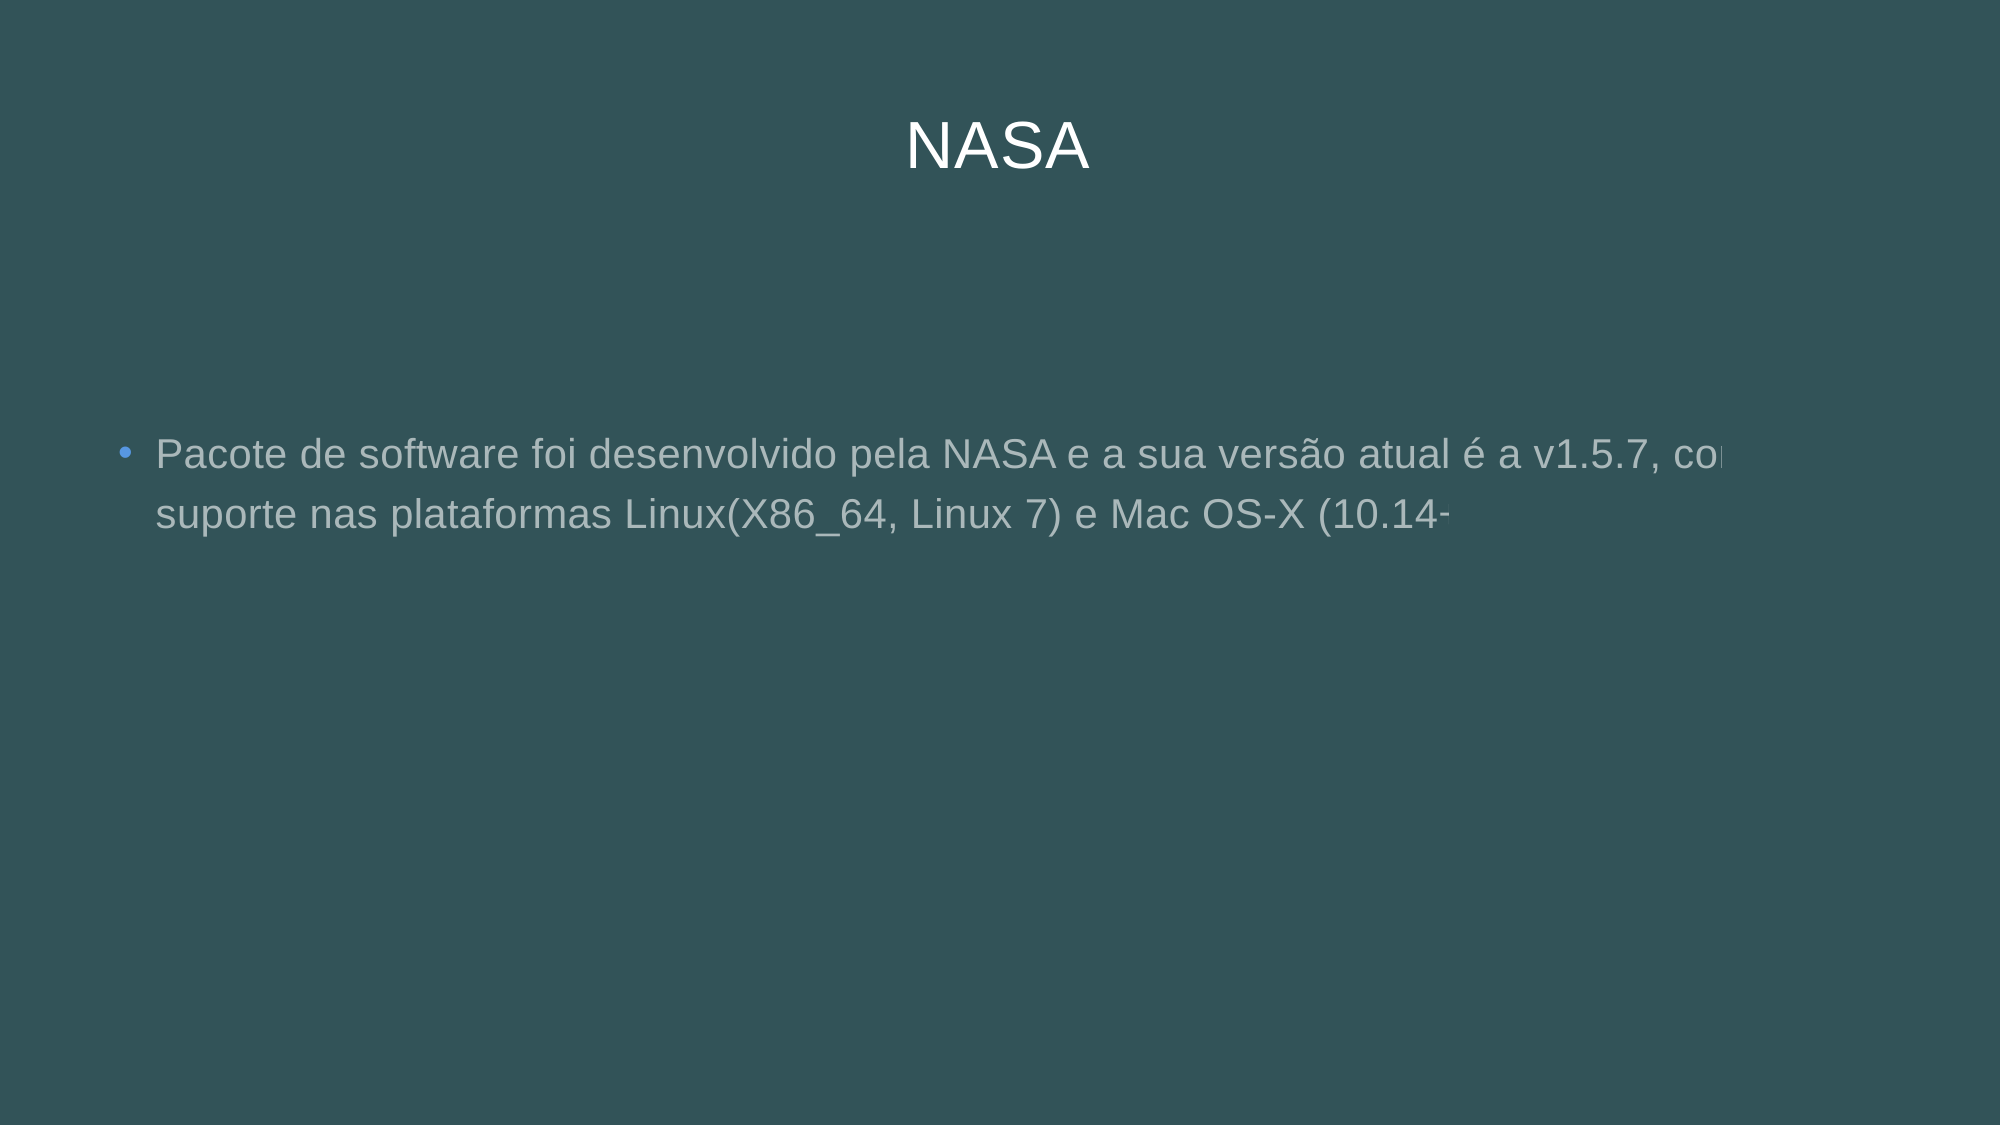

# NASA
Pacote de software foi desenvolvido pela NASA e a sua versão atual é a v1.5.7, com suporte nas plataformas Linux(X86_64, Linux 7) e Mac OS-X (10.14+)